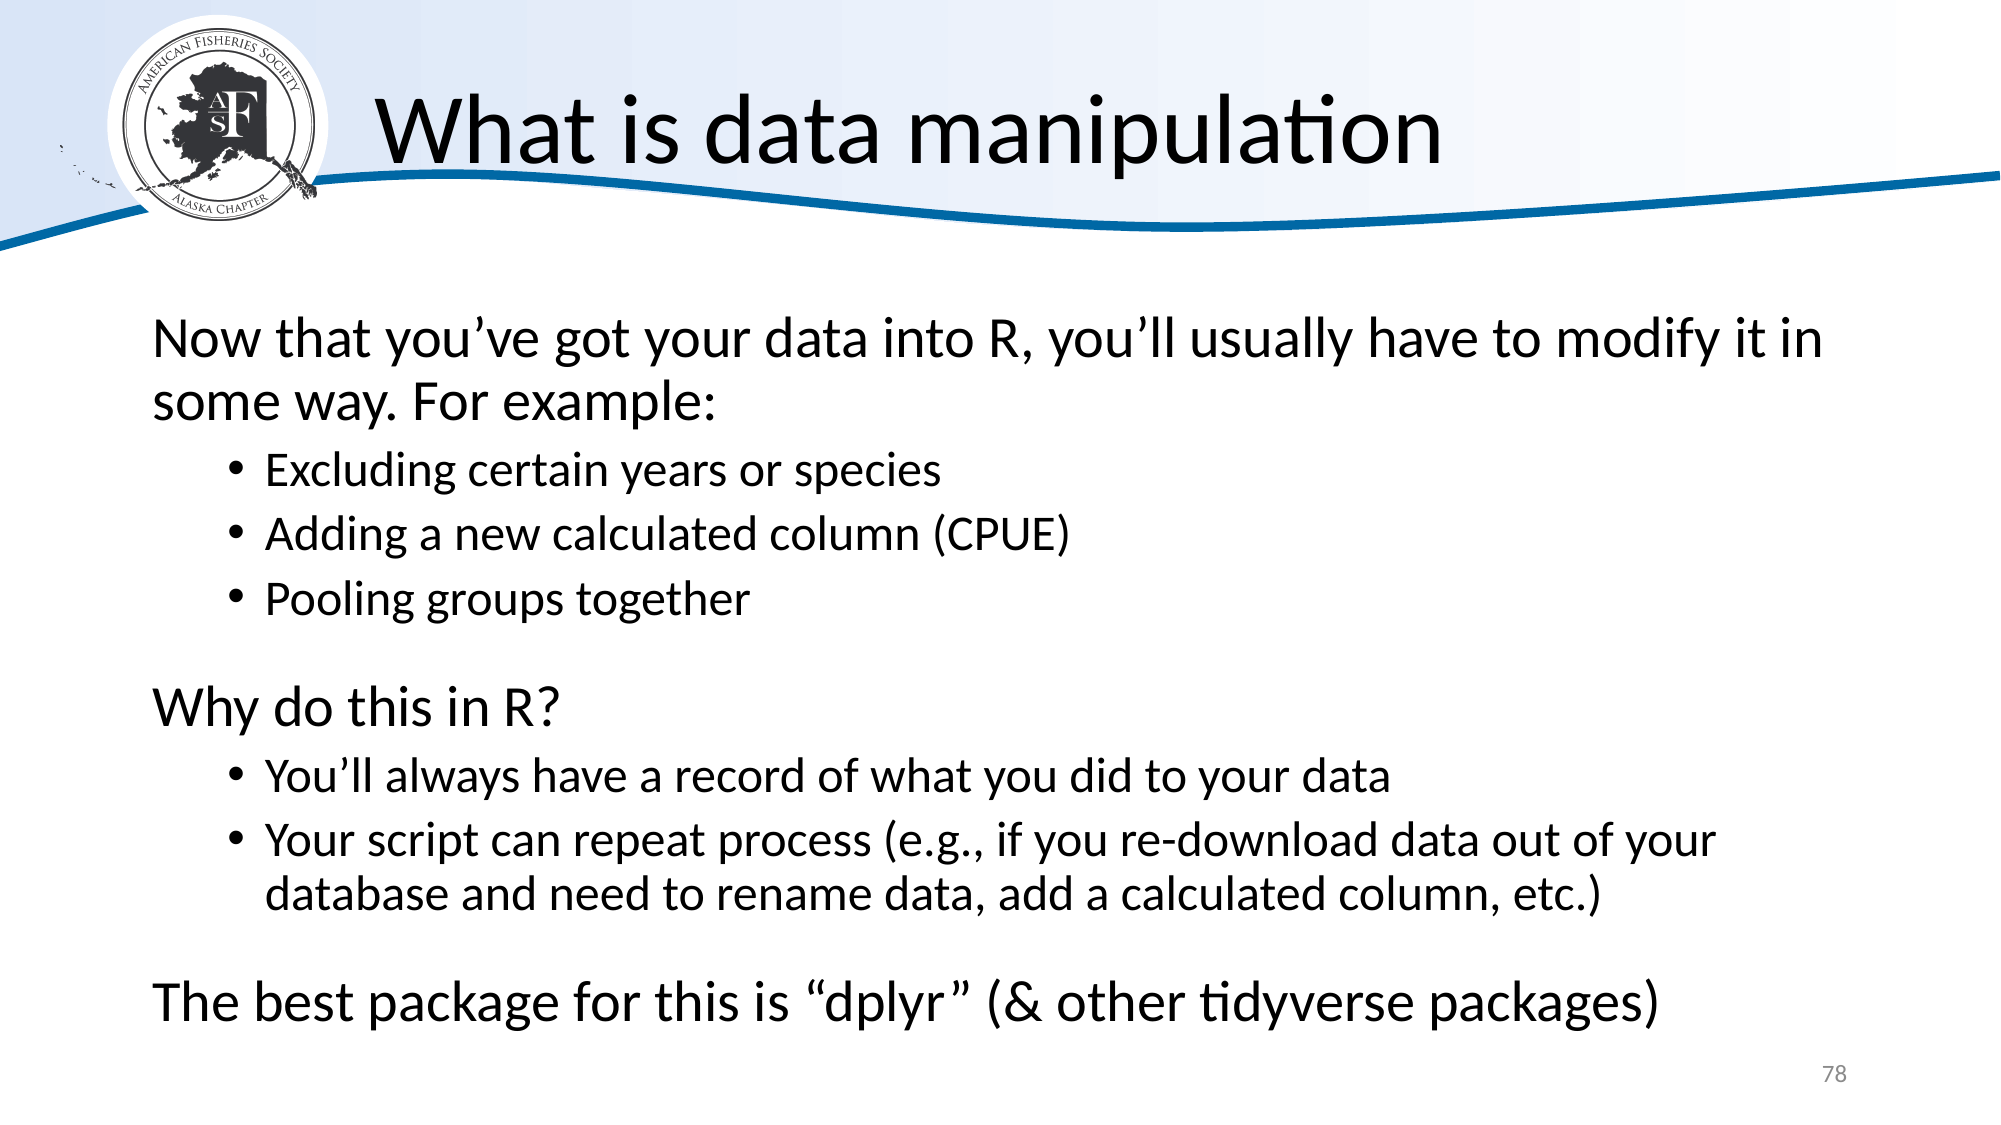

# What is data manipulation
Now that you’ve got your data into R, you’ll usually have to modify it in some way. For example:
Excluding certain years or species
Adding a new calculated column (CPUE)
Pooling groups together
Why do this in R?
You’ll always have a record of what you did to your data
Your script can repeat process (e.g., if you re-download data out of your database and need to rename data, add a calculated column, etc.)
The best package for this is “dplyr” (& other tidyverse packages)
78